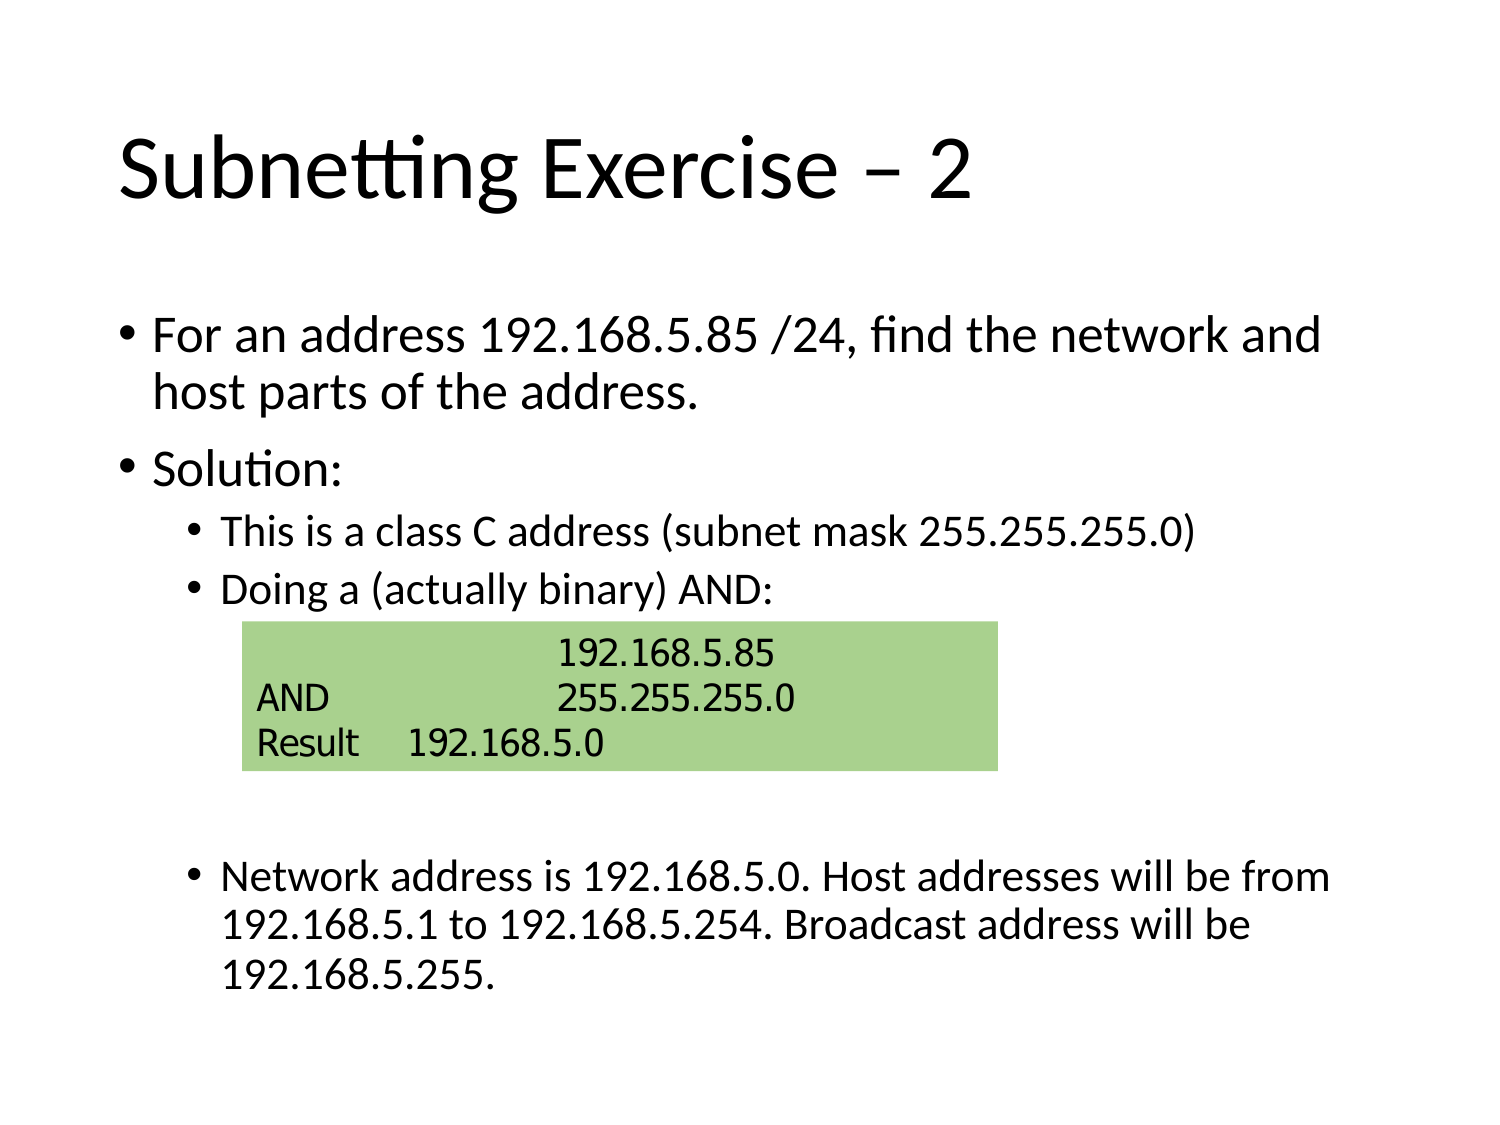

# Subnetting Exercise – 2
For an address 192.168.5.85 /24, find the network and host parts of the address.
Solution:
This is a class C address (subnet mask 255.255.255.0)
Doing a (actually binary) AND:

Network address is 192.168.5.0. Host addresses will be from 192.168.5.1 to 192.168.5.254. Broadcast address will be 192.168.5.255.

		192.168.5.85
AND		255.255.255.0
Result	192.168.5.0